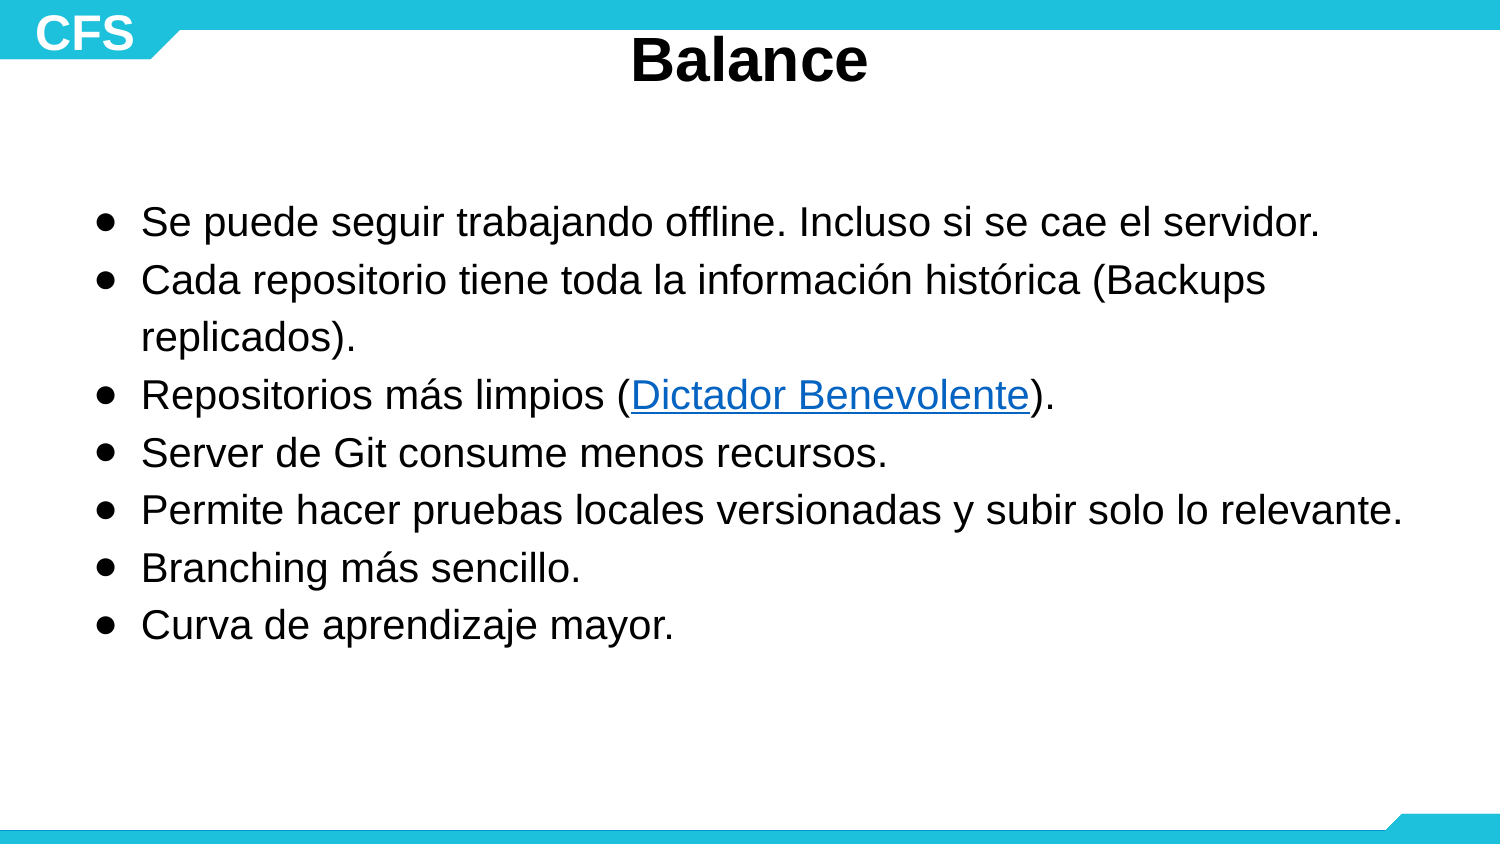

Balance
Se puede seguir trabajando offline. Incluso si se cae el servidor.
Cada repositorio tiene toda la información histórica (Backups replicados).
Repositorios más limpios (Dictador Benevolente).
Server de Git consume menos recursos.
Permite hacer pruebas locales versionadas y subir solo lo relevante.
Branching más sencillo.
Curva de aprendizaje mayor.